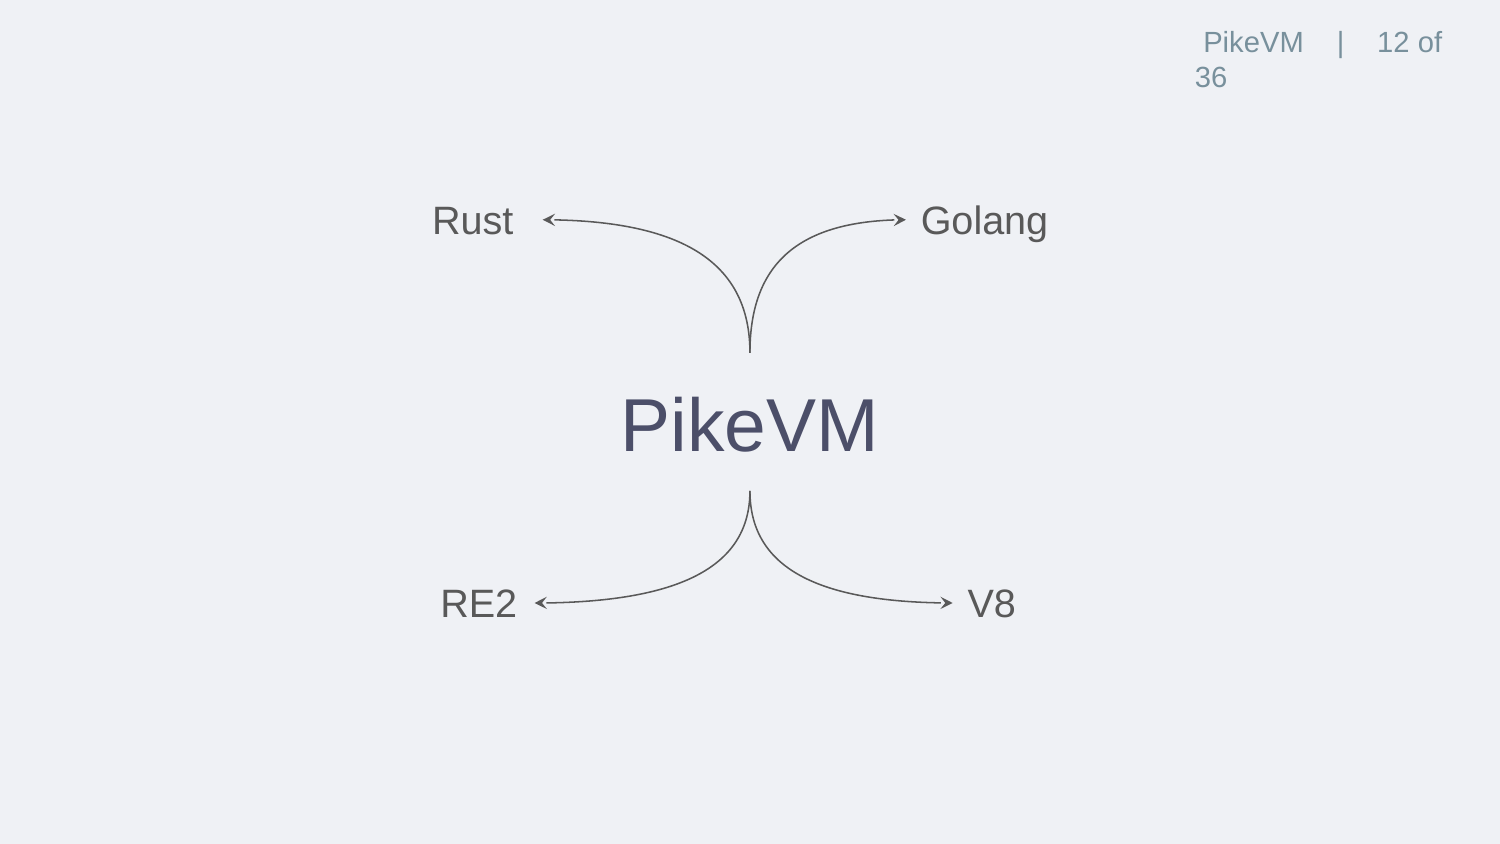

PikeVM    |    12 of 36
Rust
Golang
# PikeVM
RE2
V8